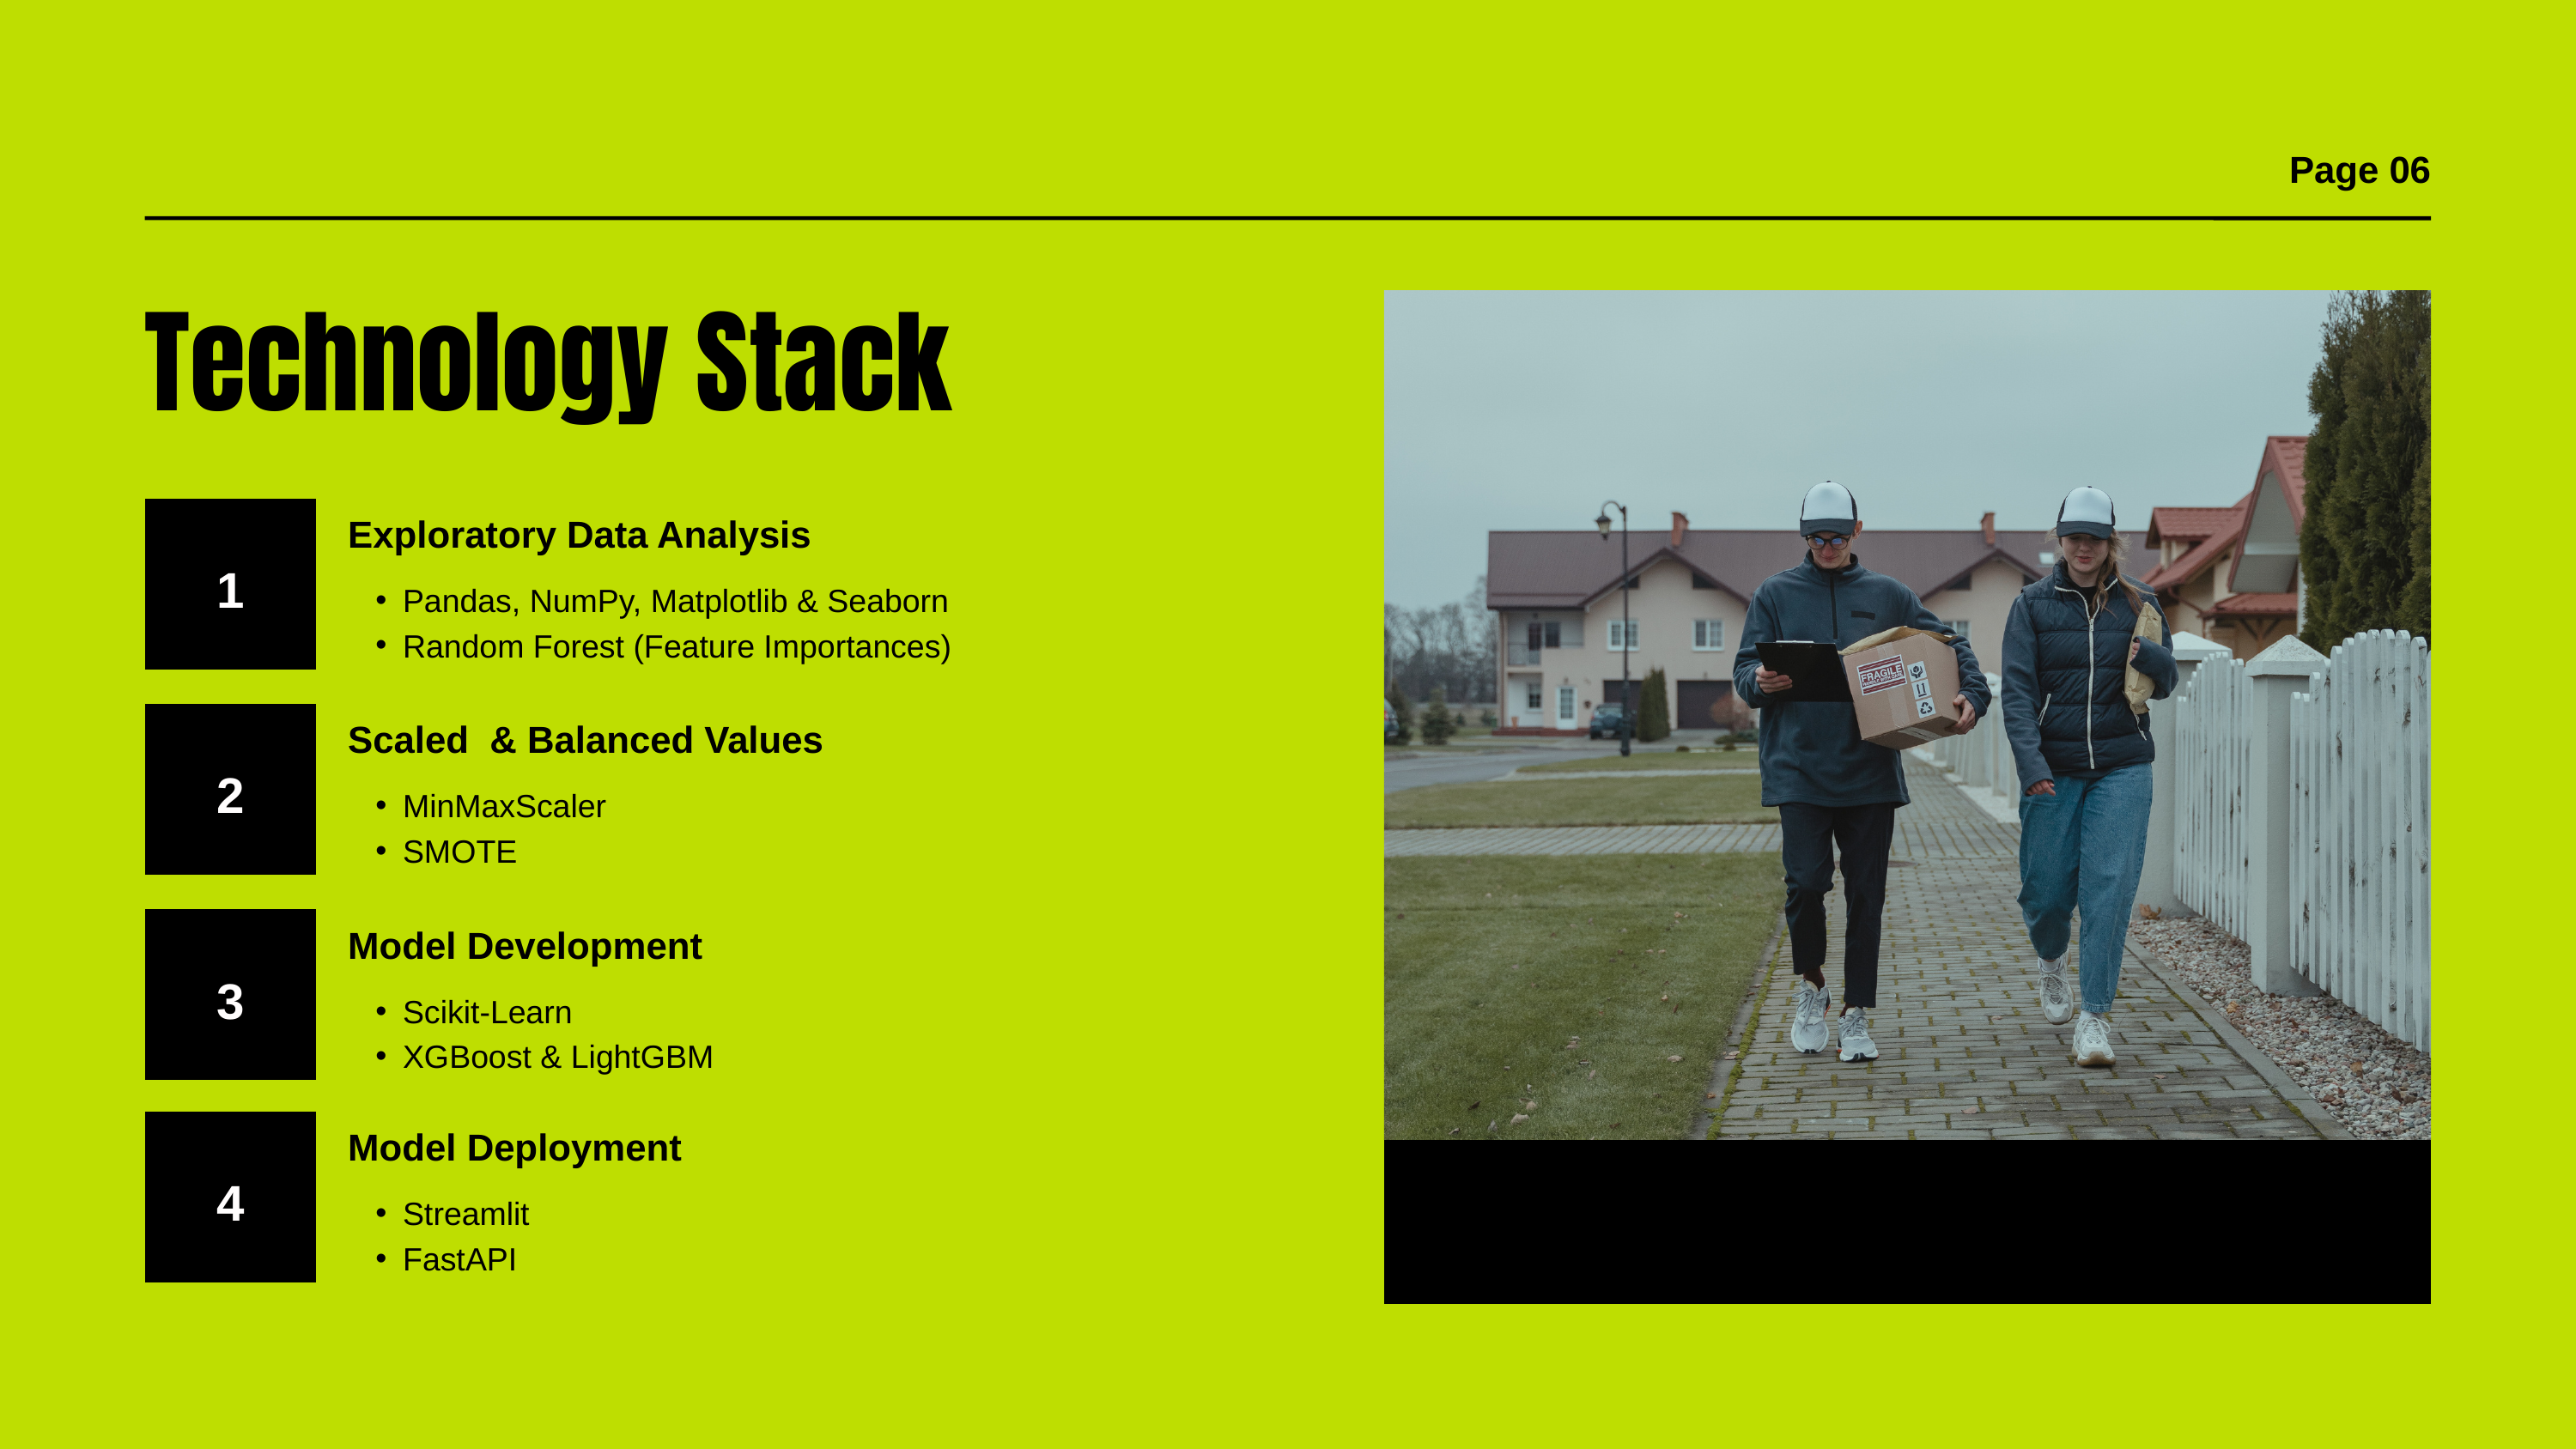

Page 06

Technology Stack

Exploratory Data Analysis
1
Pandas, NumPy, Matplotlib & Seaborn
Random Forest (Feature Importances)

Scaled  & Balanced Values
2
MinMaxScaler
SMOTE

Model Development
3
Scikit-Learn
XGBoost & LightGBM

Model Deployment
4
Streamlit
FastAPI